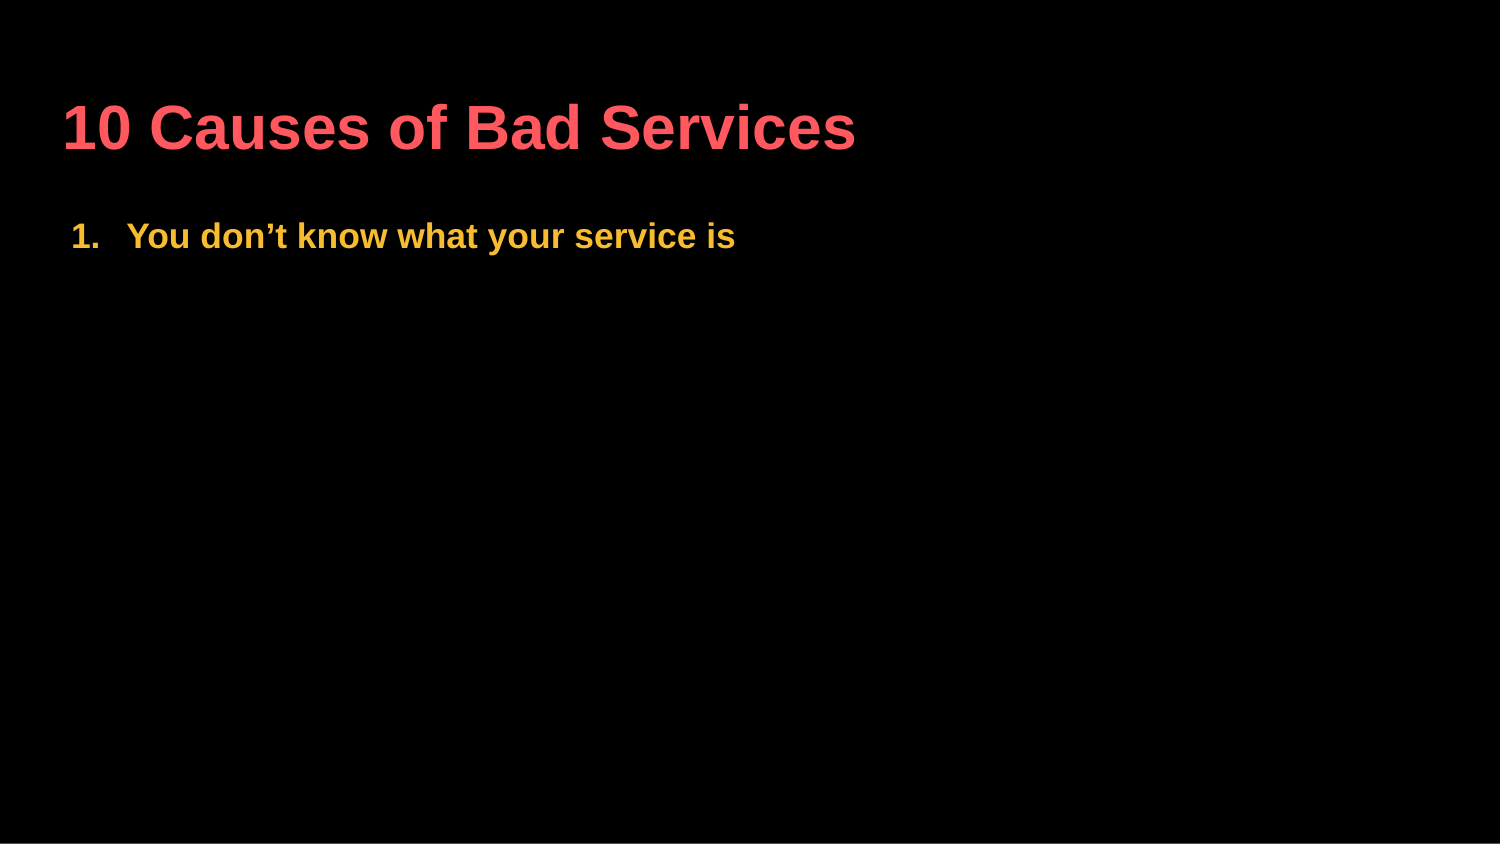

10 Causes of Bad Services
You don’t know what your service is